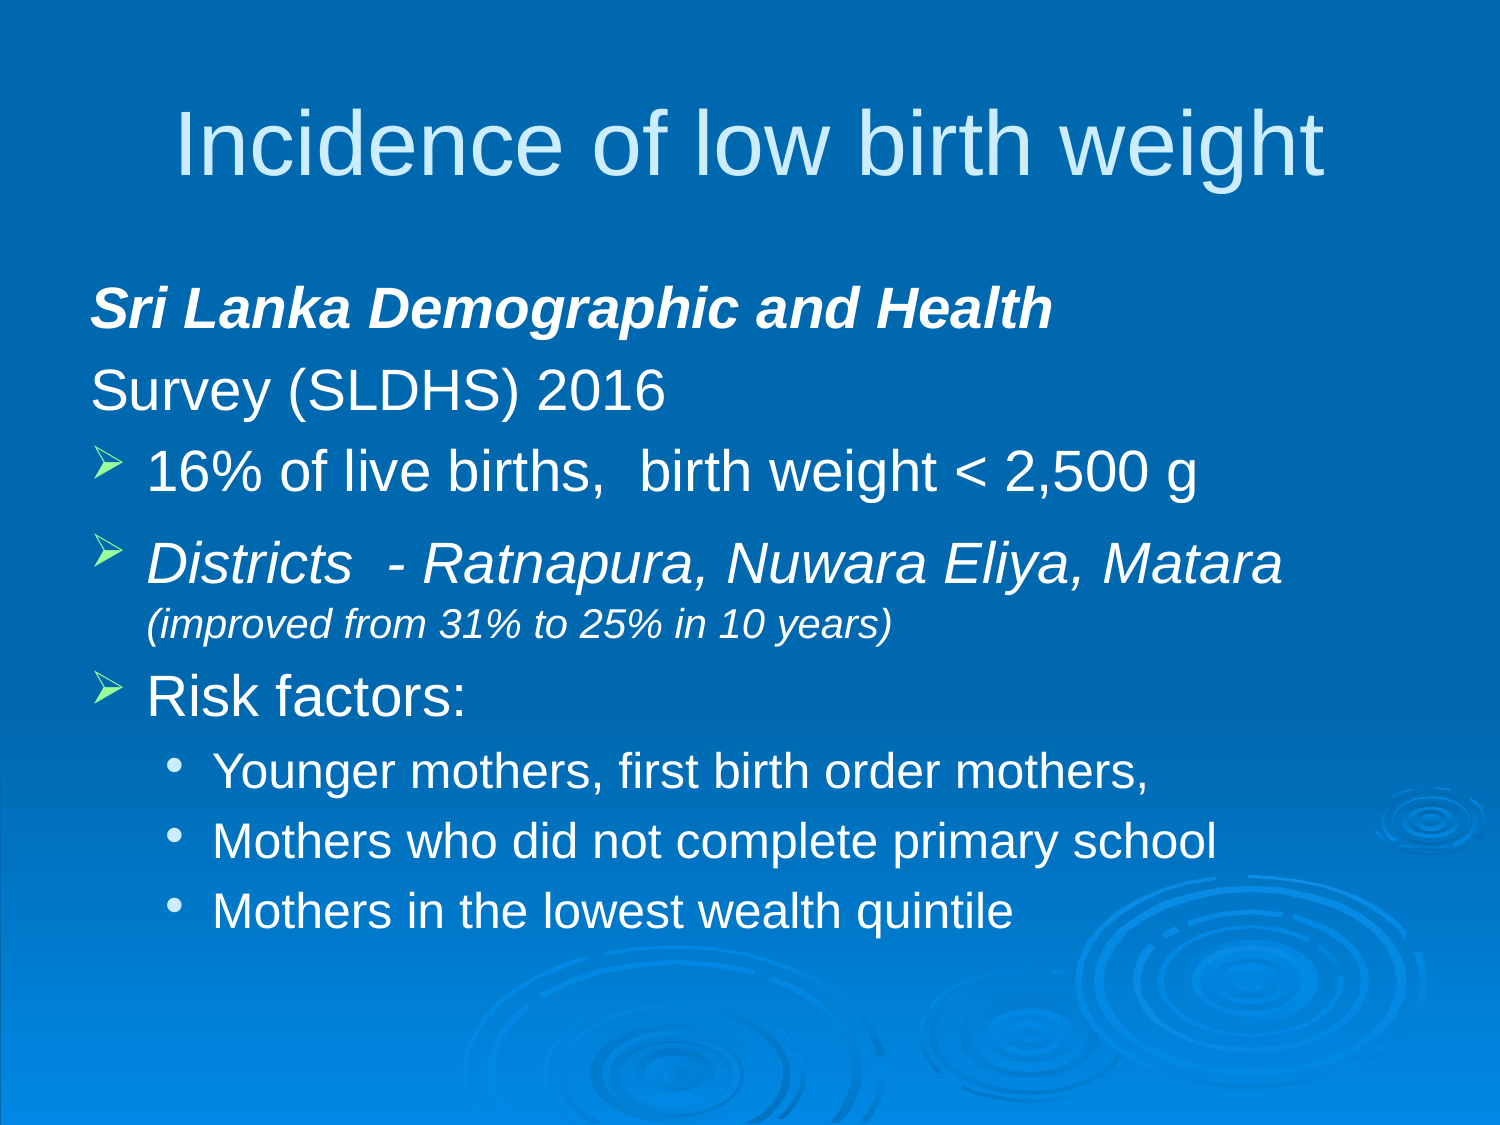

# Incidence of low birth weight
Sri Lanka Demographic and Health
Survey (SLDHS) 2016
16% of live births,  birth weight < 2,500 g
Districts  - Ratnapura, Nuwara Eliya, Matara (improved from 31% to 25% in 10 years)
Risk factors:
Younger mothers, first birth order mothers,
Mothers who did not complete primary school
Mothers in the lowest wealth quintile